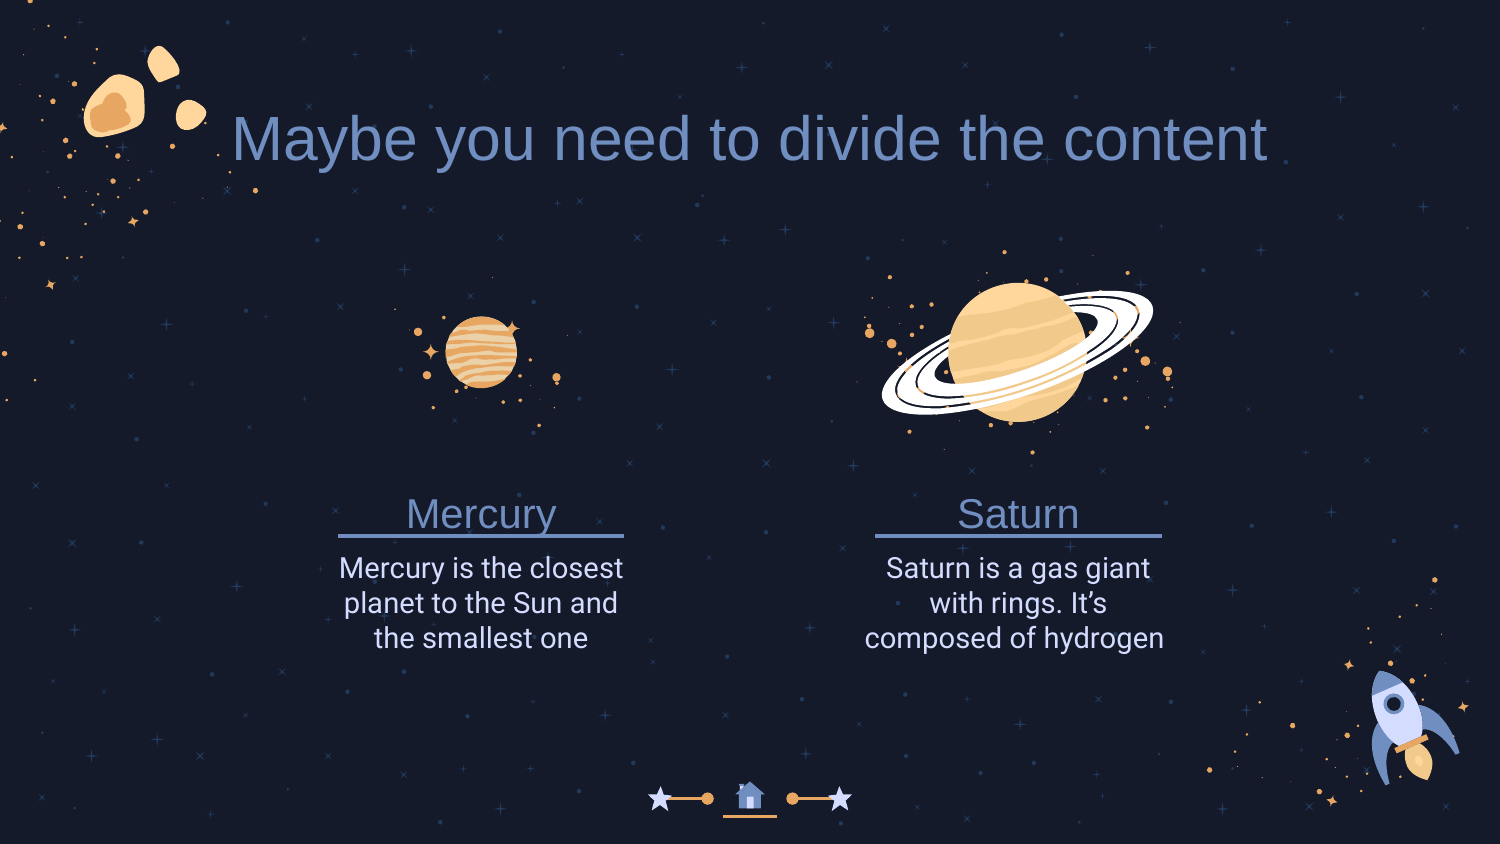

# Maybe you need to divide the content

Mercury
Saturn
Mercury is the closest planet to the Sun and the smallest one
Saturn is a gas giant with rings. It’s composed of hydrogen